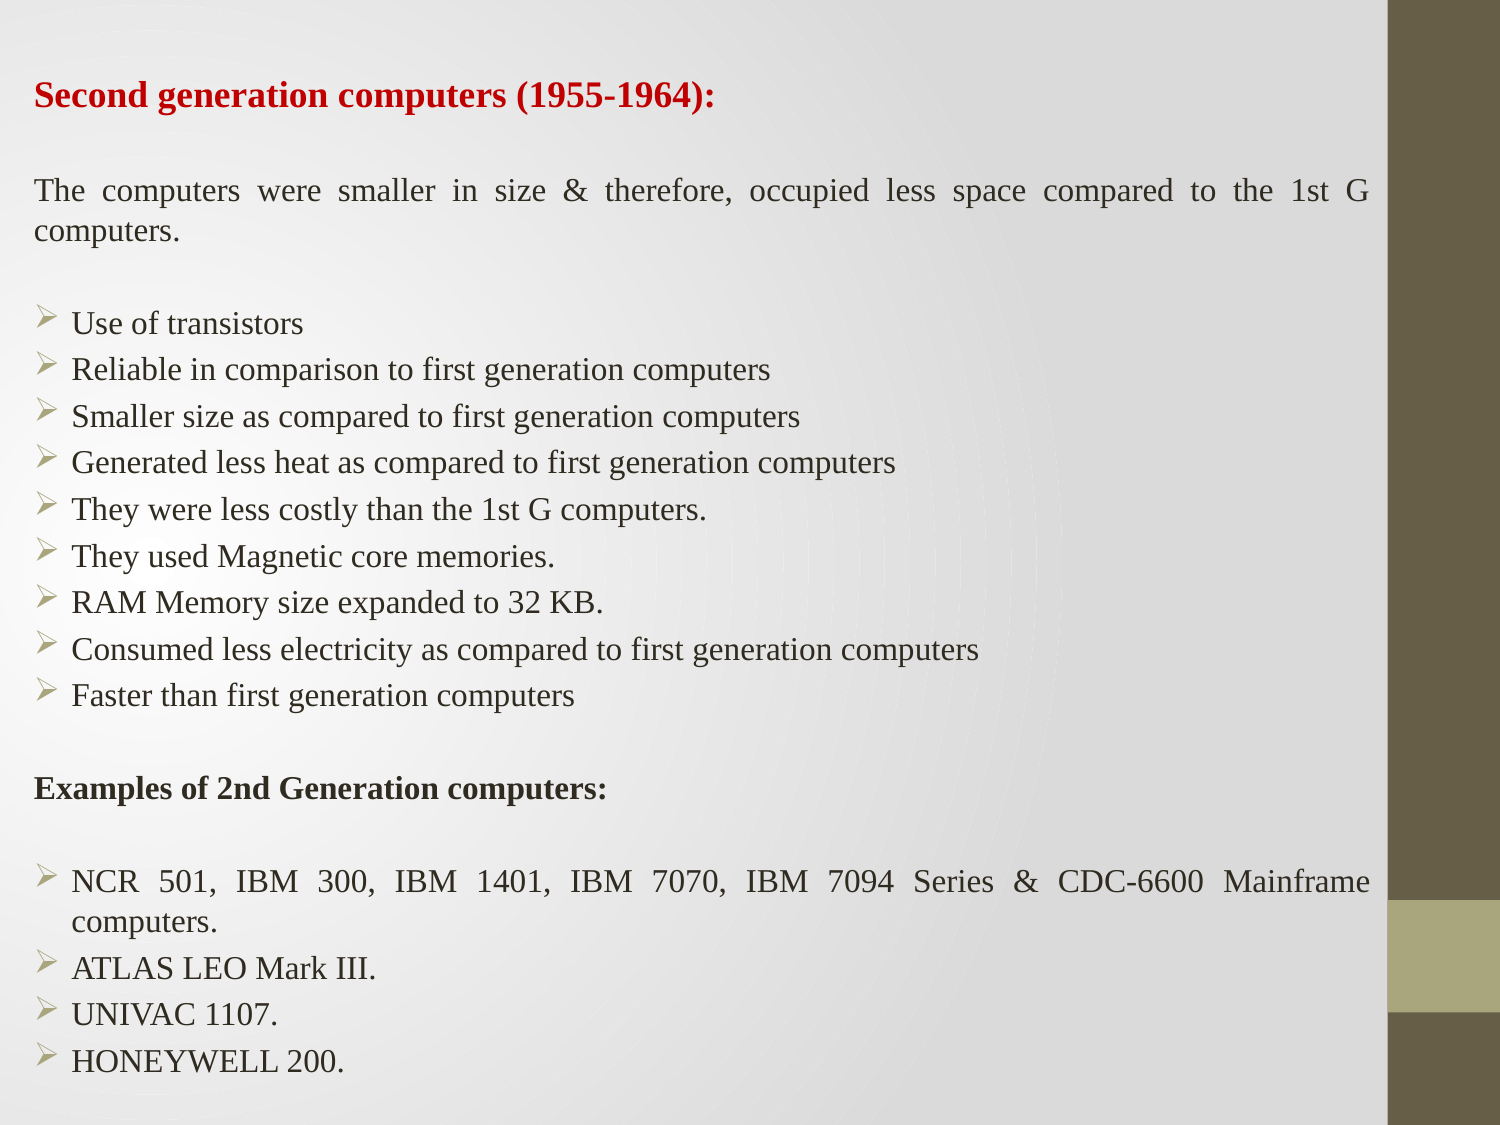

Second generation computers (1955-1964):

The computers were smaller in size & therefore, occupied less space compared to the 1st G computers.

Use of transistors
Reliable in comparison to first generation computers
Smaller size as compared to first generation computers
Generated less heat as compared to first generation computers
They were less costly than the 1st G computers.
They used Magnetic core memories.
RAM Memory size expanded to 32 KB.
Consumed less electricity as compared to first generation computers
Faster than first generation computers

Examples of 2nd Generation computers:

NCR 501, IBM 300, IBM 1401, IBM 7070, IBM 7094 Series & CDC-6600 Mainframe computers.
ATLAS LEO Mark III.
UNIVAC 1107.
HONEYWELL 200.